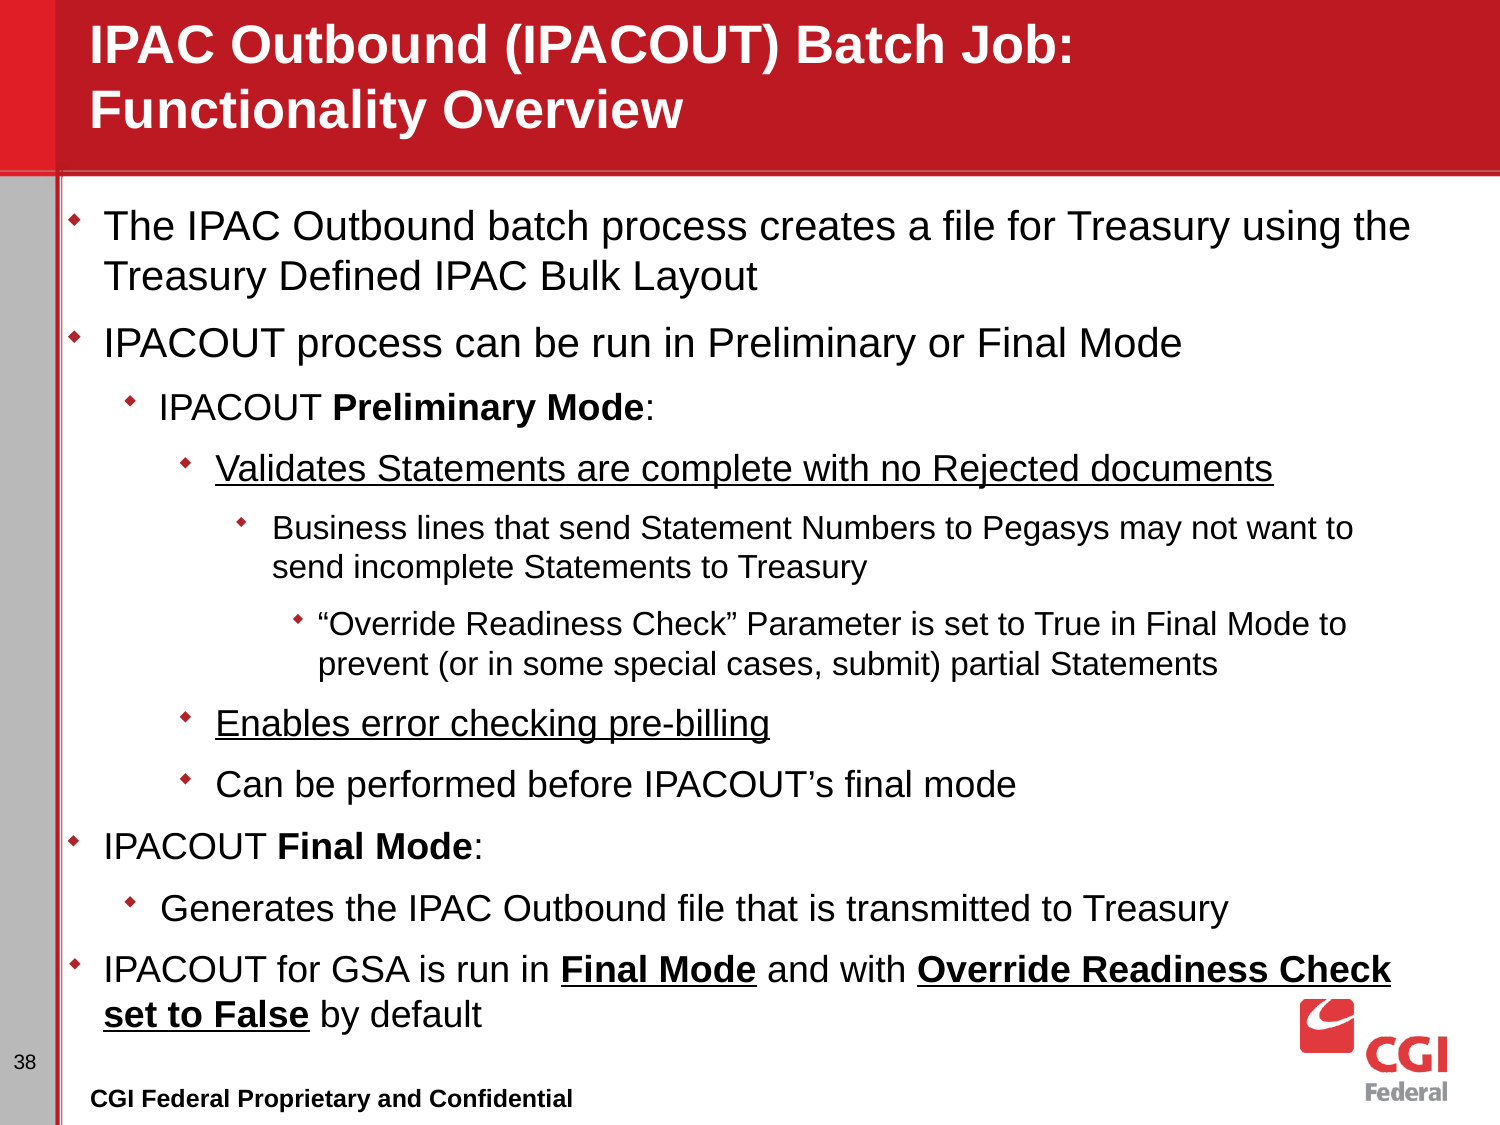

# IPAC Outbound (IPACOUT) Batch Job: Functionality Overview

The IPAC Outbound batch process creates a file for Treasury using the Treasury Defined IPAC Bulk Layout
IPACOUT process can be run in Preliminary or Final Mode
IPACOUT Preliminary Mode:
Validates Statements are complete with no Rejected documents
Business lines that send Statement Numbers to Pegasys may not want to send incomplete Statements to Treasury
“Override Readiness Check” Parameter is set to True in Final Mode to prevent (or in some special cases, submit) partial Statements
Enables error checking pre-billing
Can be performed before IPACOUT’s final mode
IPACOUT Final Mode:
Generates the IPAC Outbound file that is transmitted to Treasury
IPACOUT for GSA is run in Final Mode and with Override Readiness Check set to False by default

38
CGI Federal Proprietary and Confidential